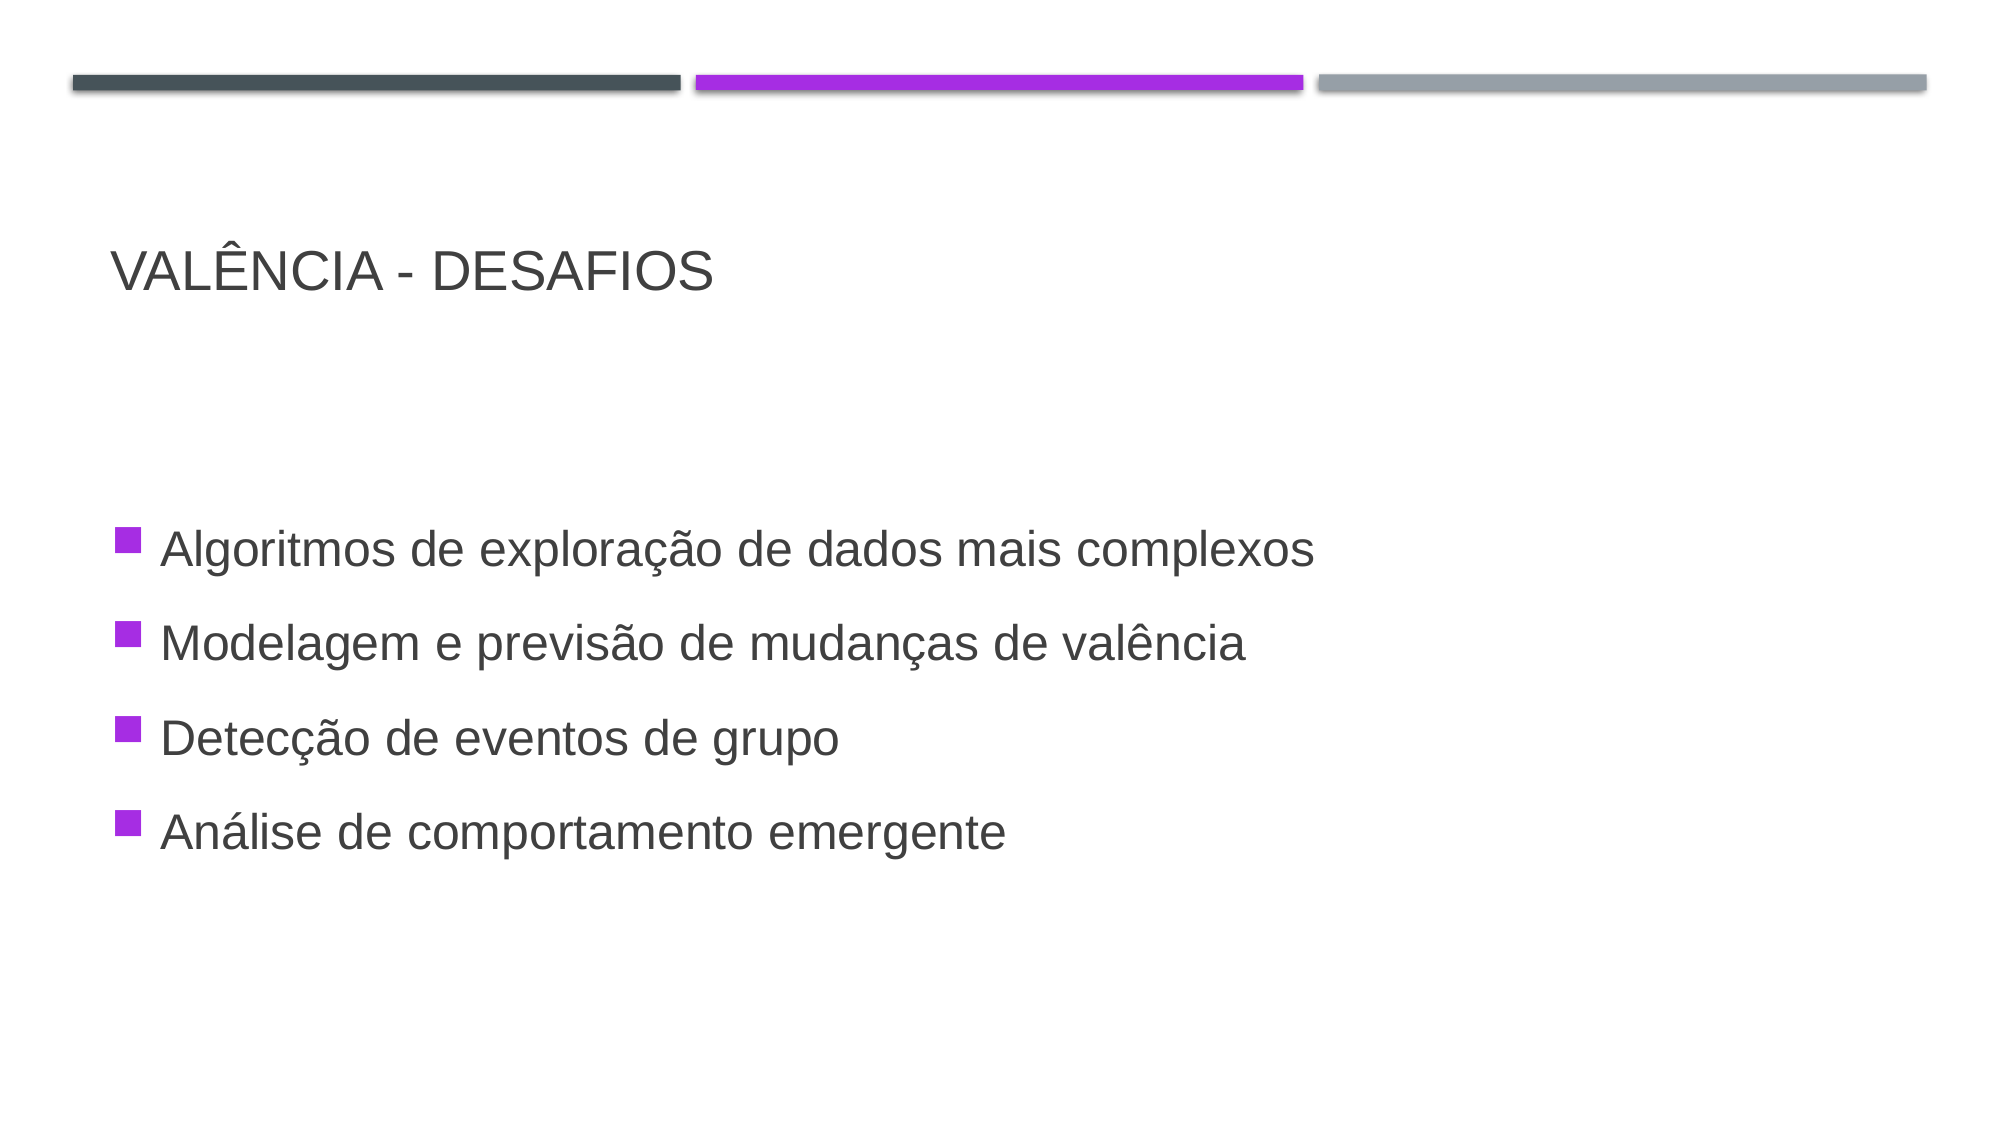

# valência - Desafios
Algoritmos de exploração de dados mais complexos
Modelagem e previsão de mudanças de valência
Detecção de eventos de grupo
Análise de comportamento emergente